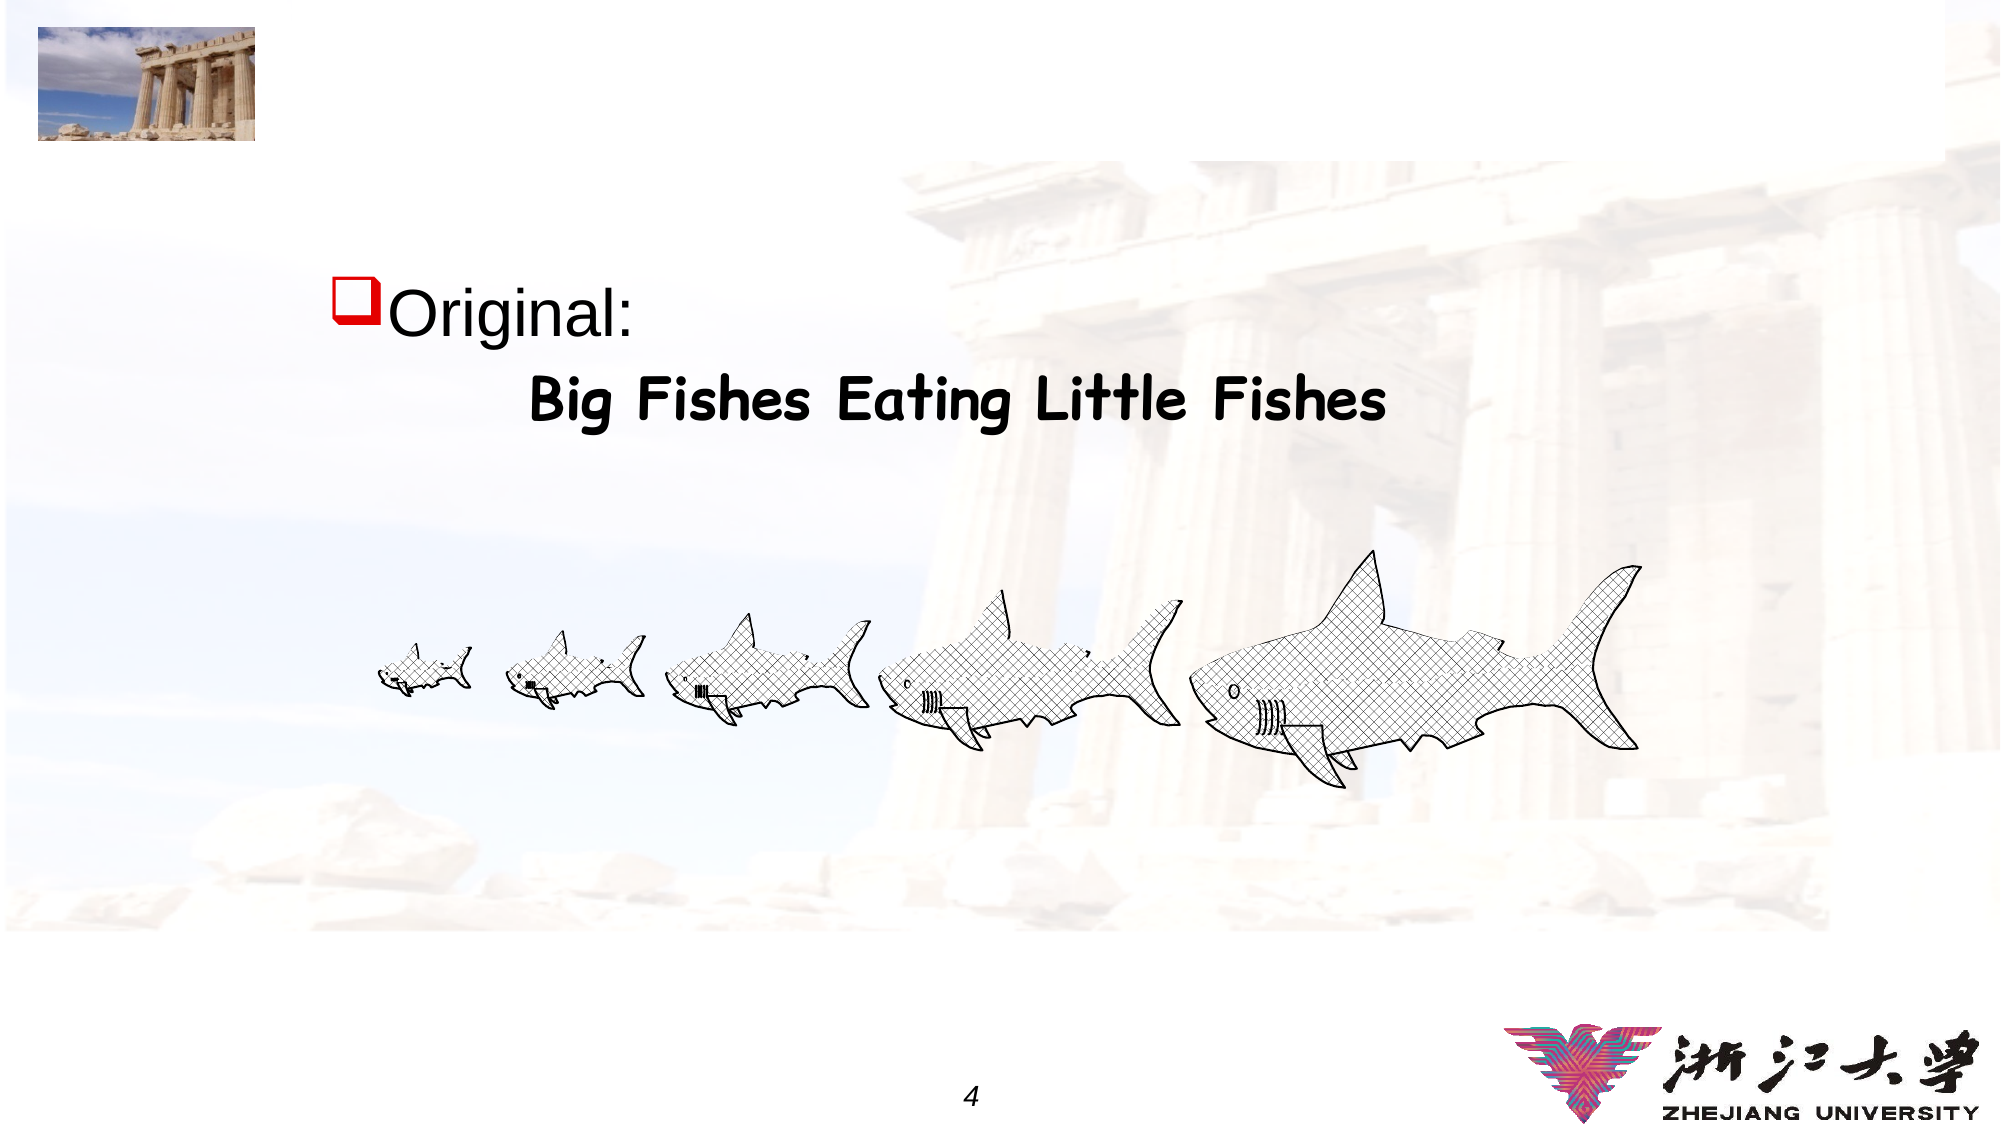

# History of the Computer
Original:
     Big Fishes Eating Little Fishes